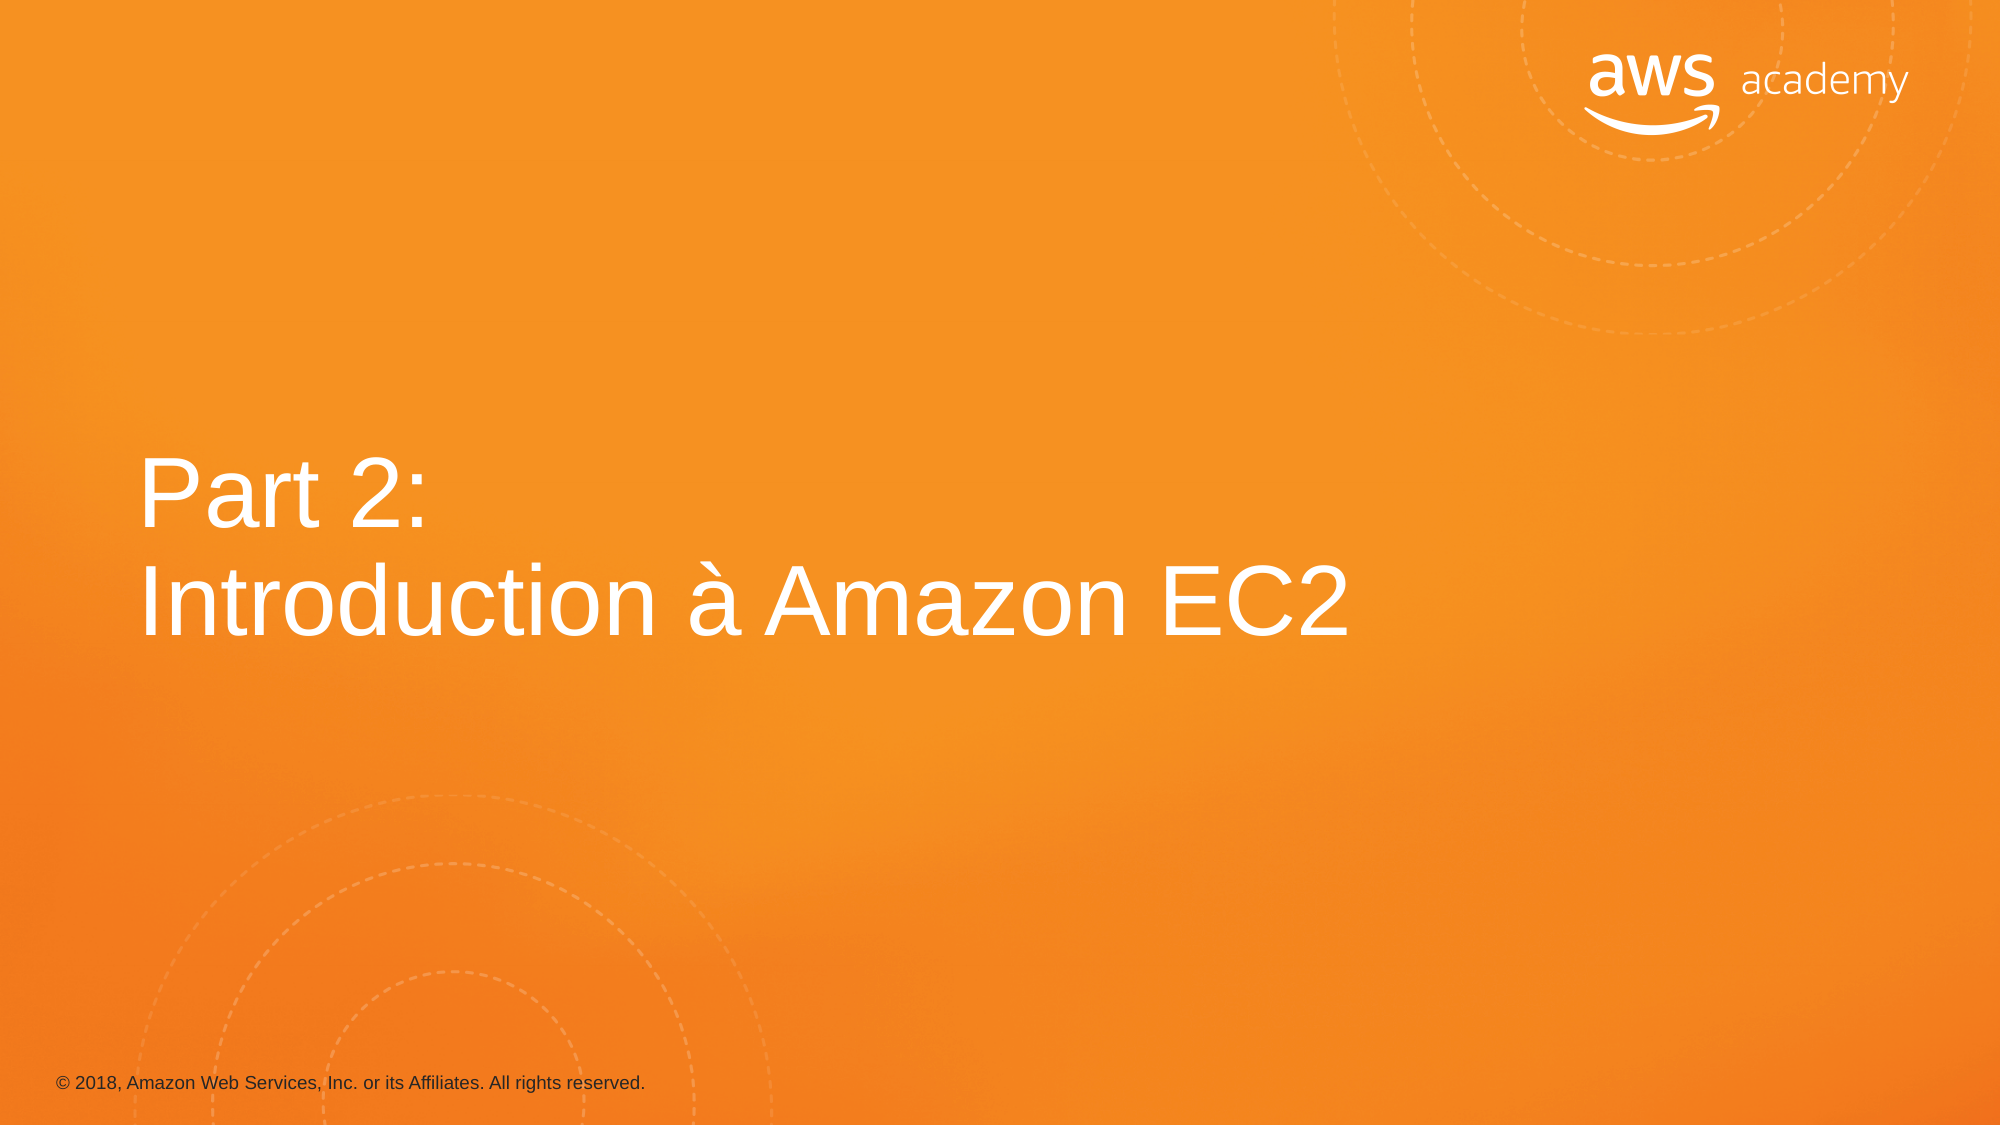

# Part 2: Introduction à Amazon EC2